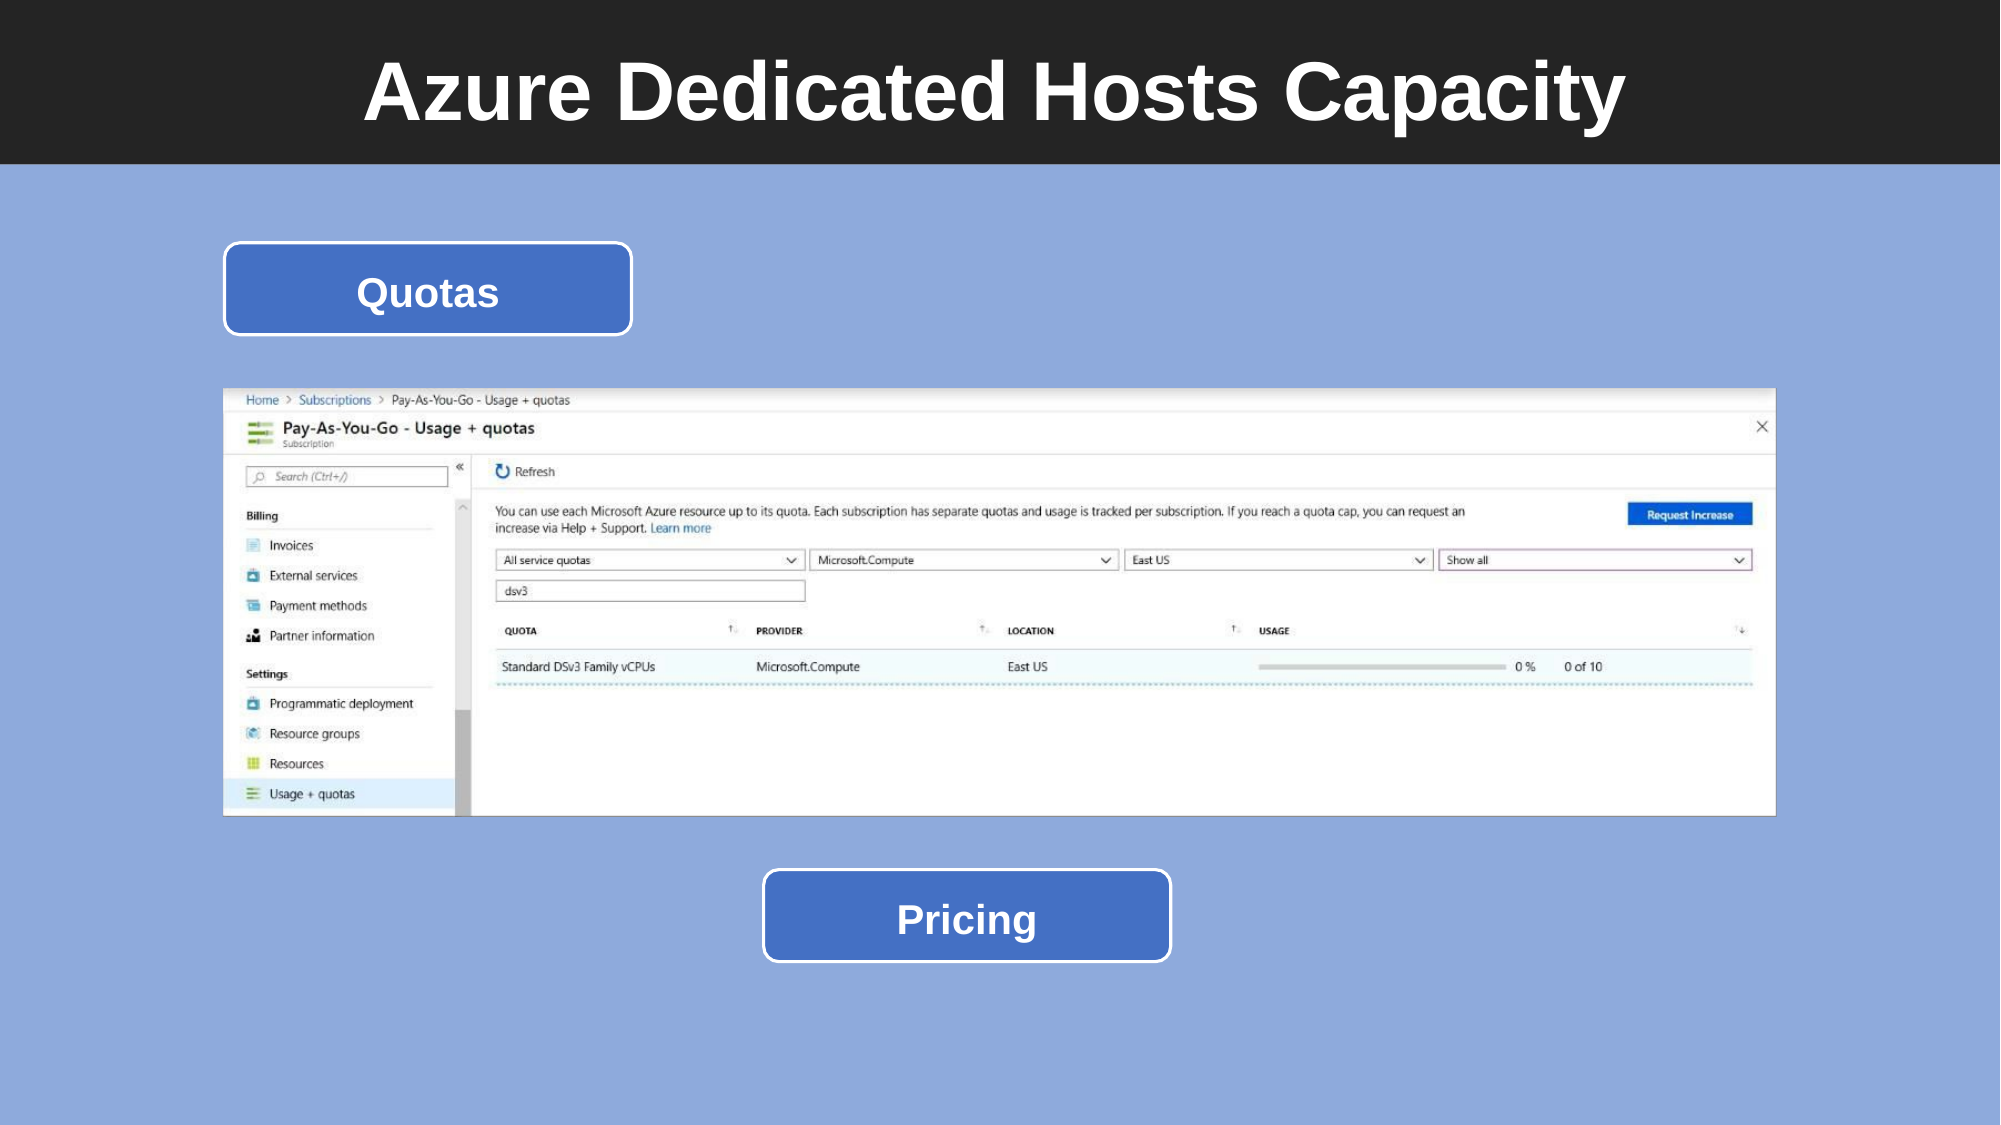

# Azure Dedicated Hosts Capacity

Quotas

Pricing